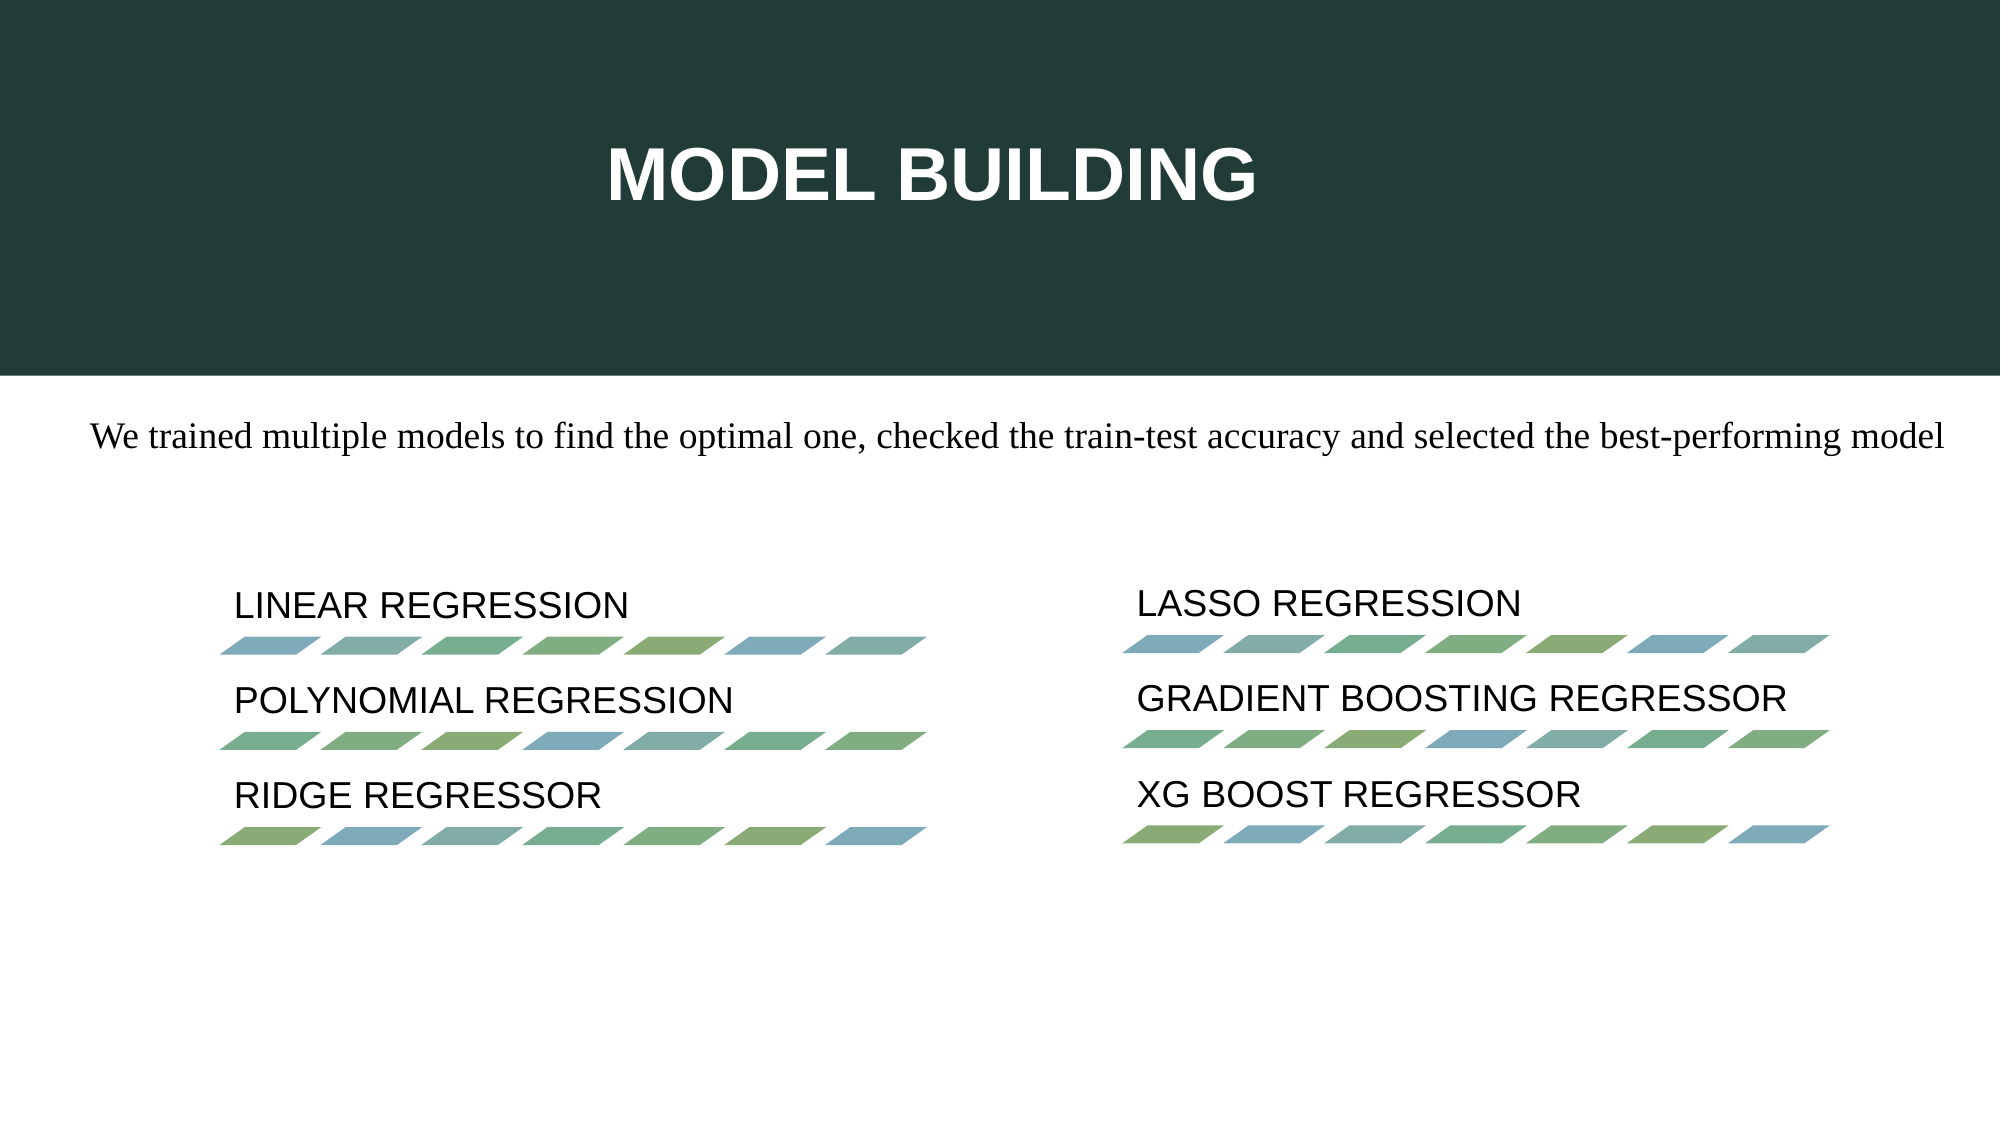

MODEL BUILDING
LASSO REGRESSION
GRADIENT BOOSTING REGRESSOR
XG BOOST REGRESSOR
LINEAR REGRESSION
POLYNOMIAL REGRESSION
RIDGE REGRESSOR
We trained multiple models to find the optimal one, checked the train-test accuracy and selected the best-performing model